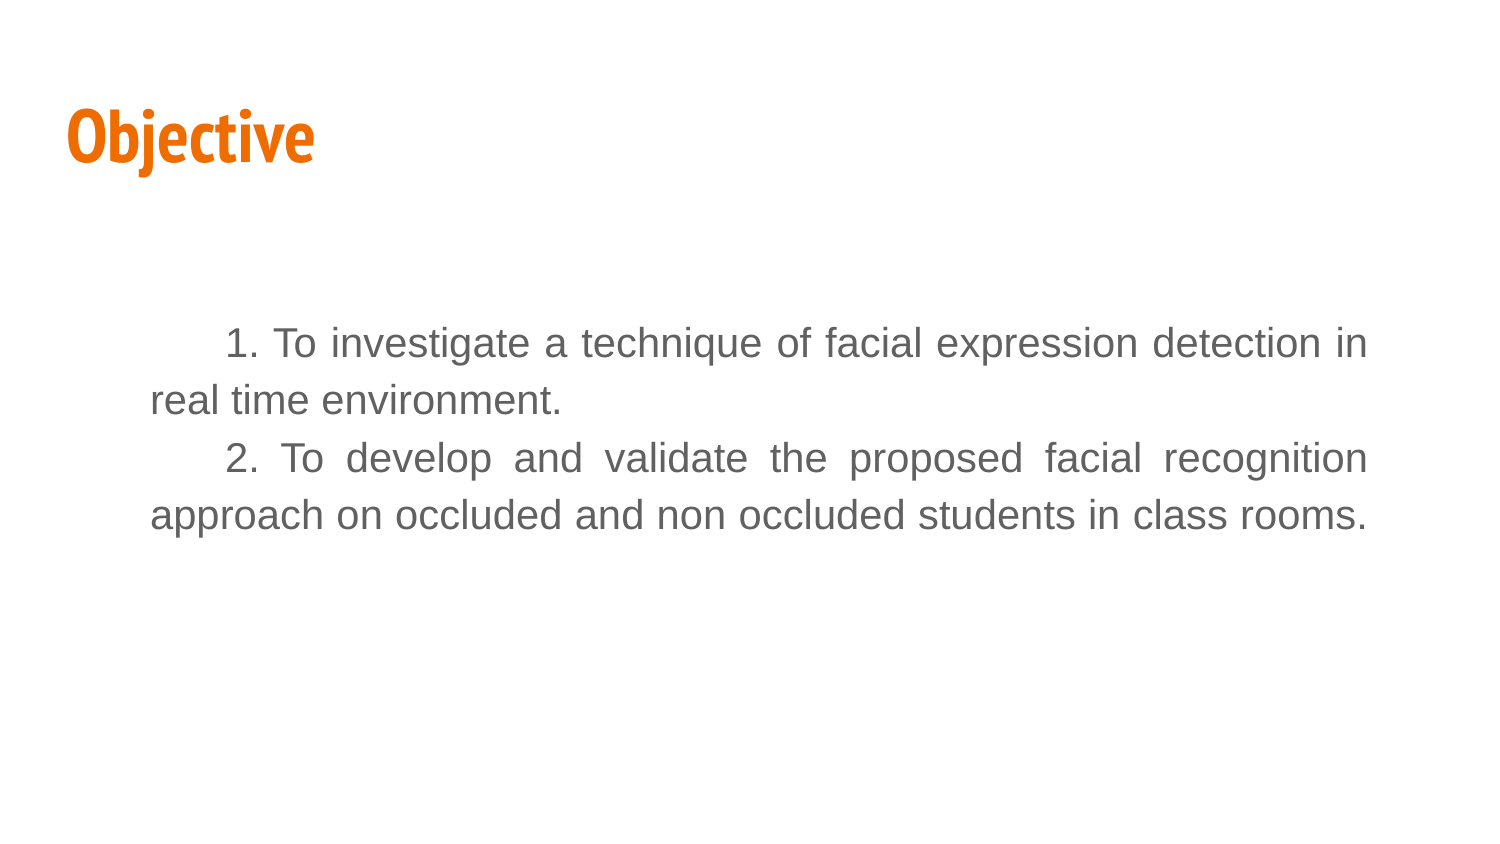

# Objective

1. To investigate a technique of facial expression detection in real time environment.
2. To develop and validate the proposed facial recognition approach on occluded and non occluded students in class rooms.